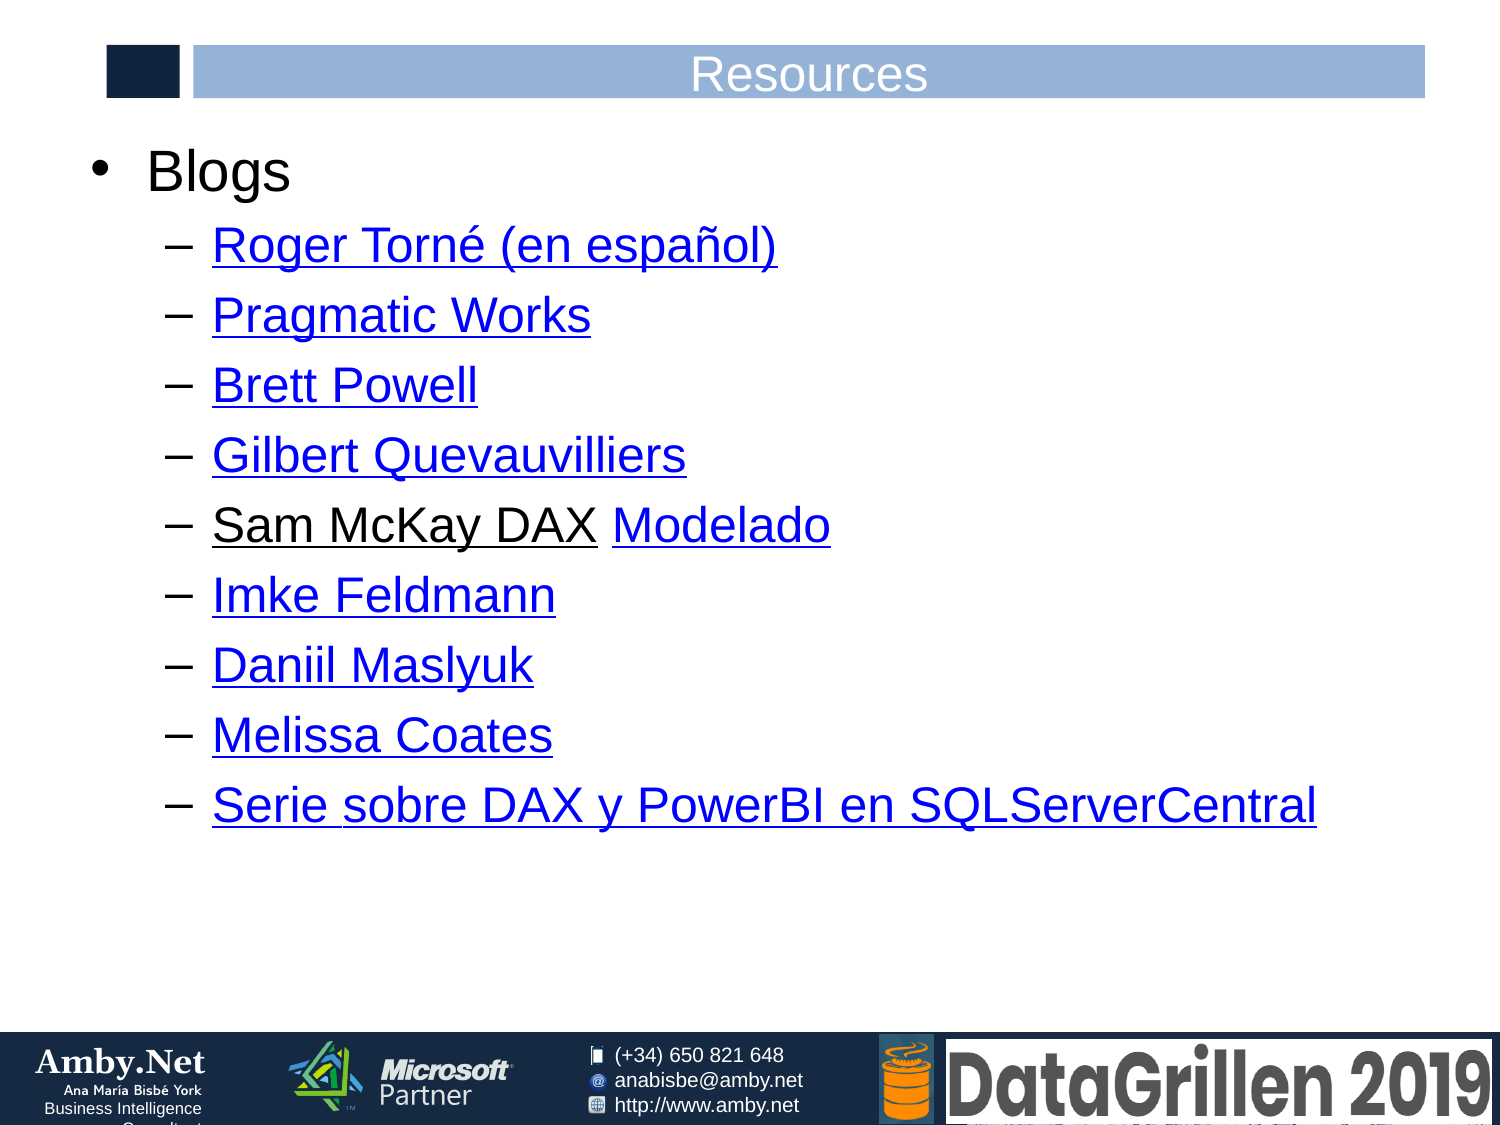

# Resources
Blogs
Roger Torné (en español)
Pragmatic Works
Brett Powell
Gilbert Quevauvilliers
Sam McKay DAX Modelado
Imke Feldmann
Daniil Maslyuk
Melissa Coates
Serie sobre DAX y PowerBI en SQLServerCentral